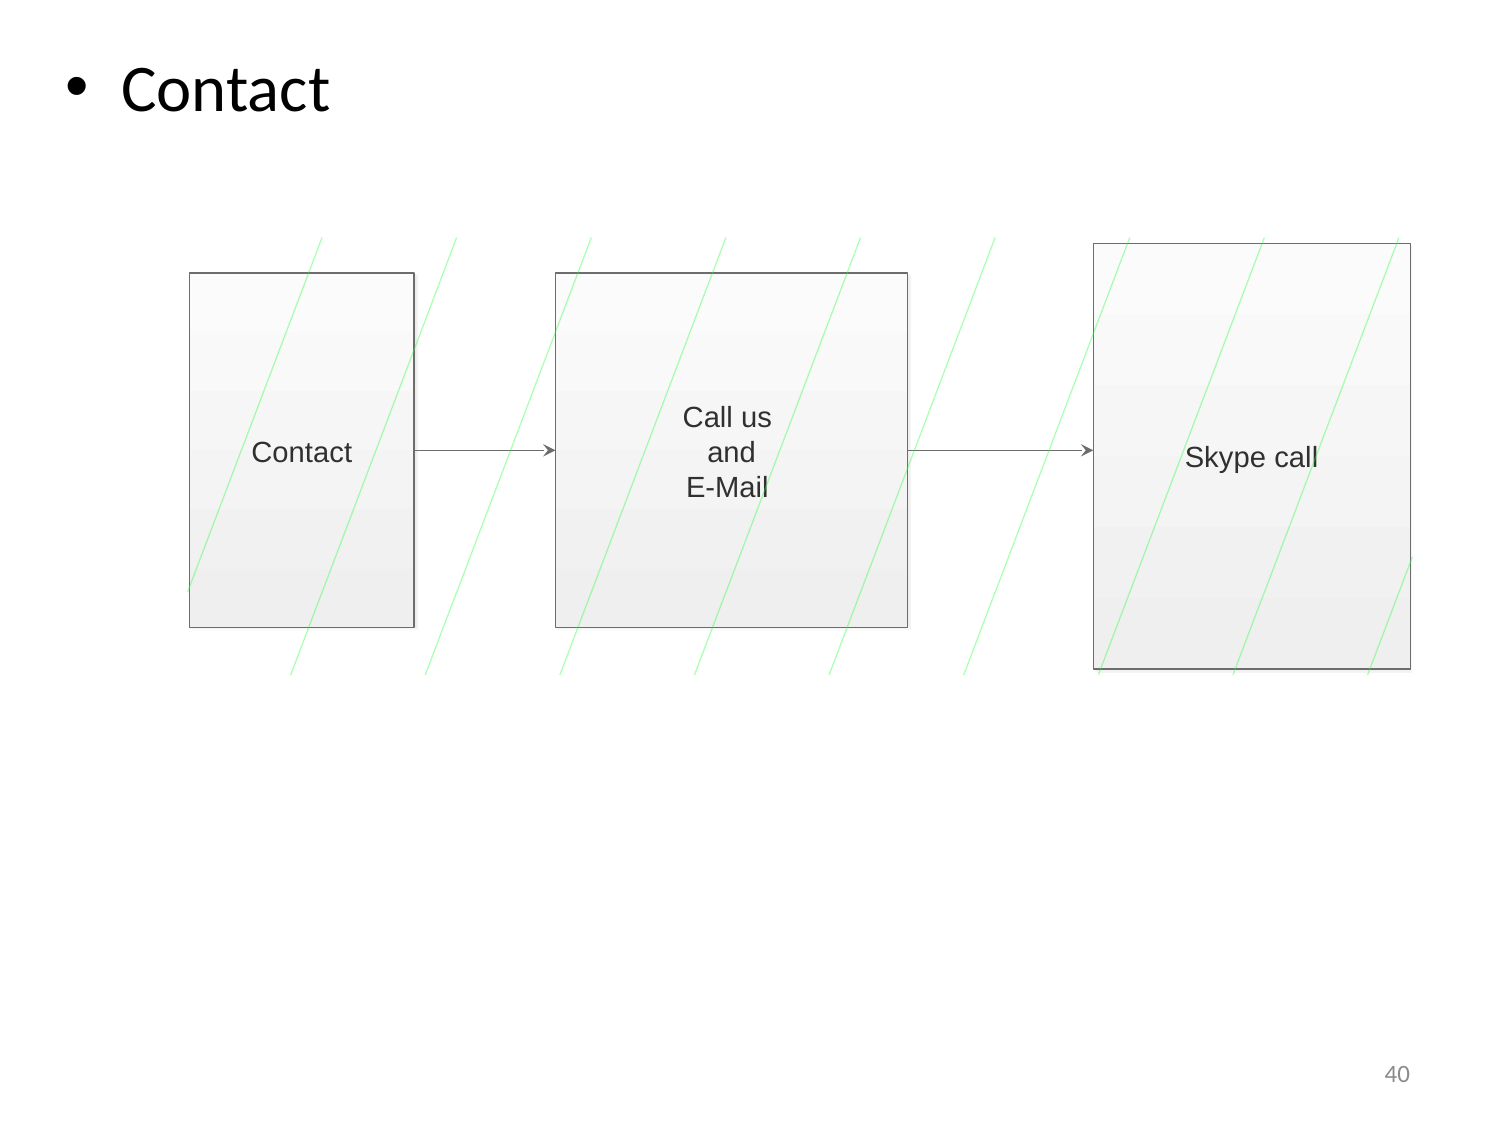

Contact

Skype call
Contact
Call us
and
E-Mail

40